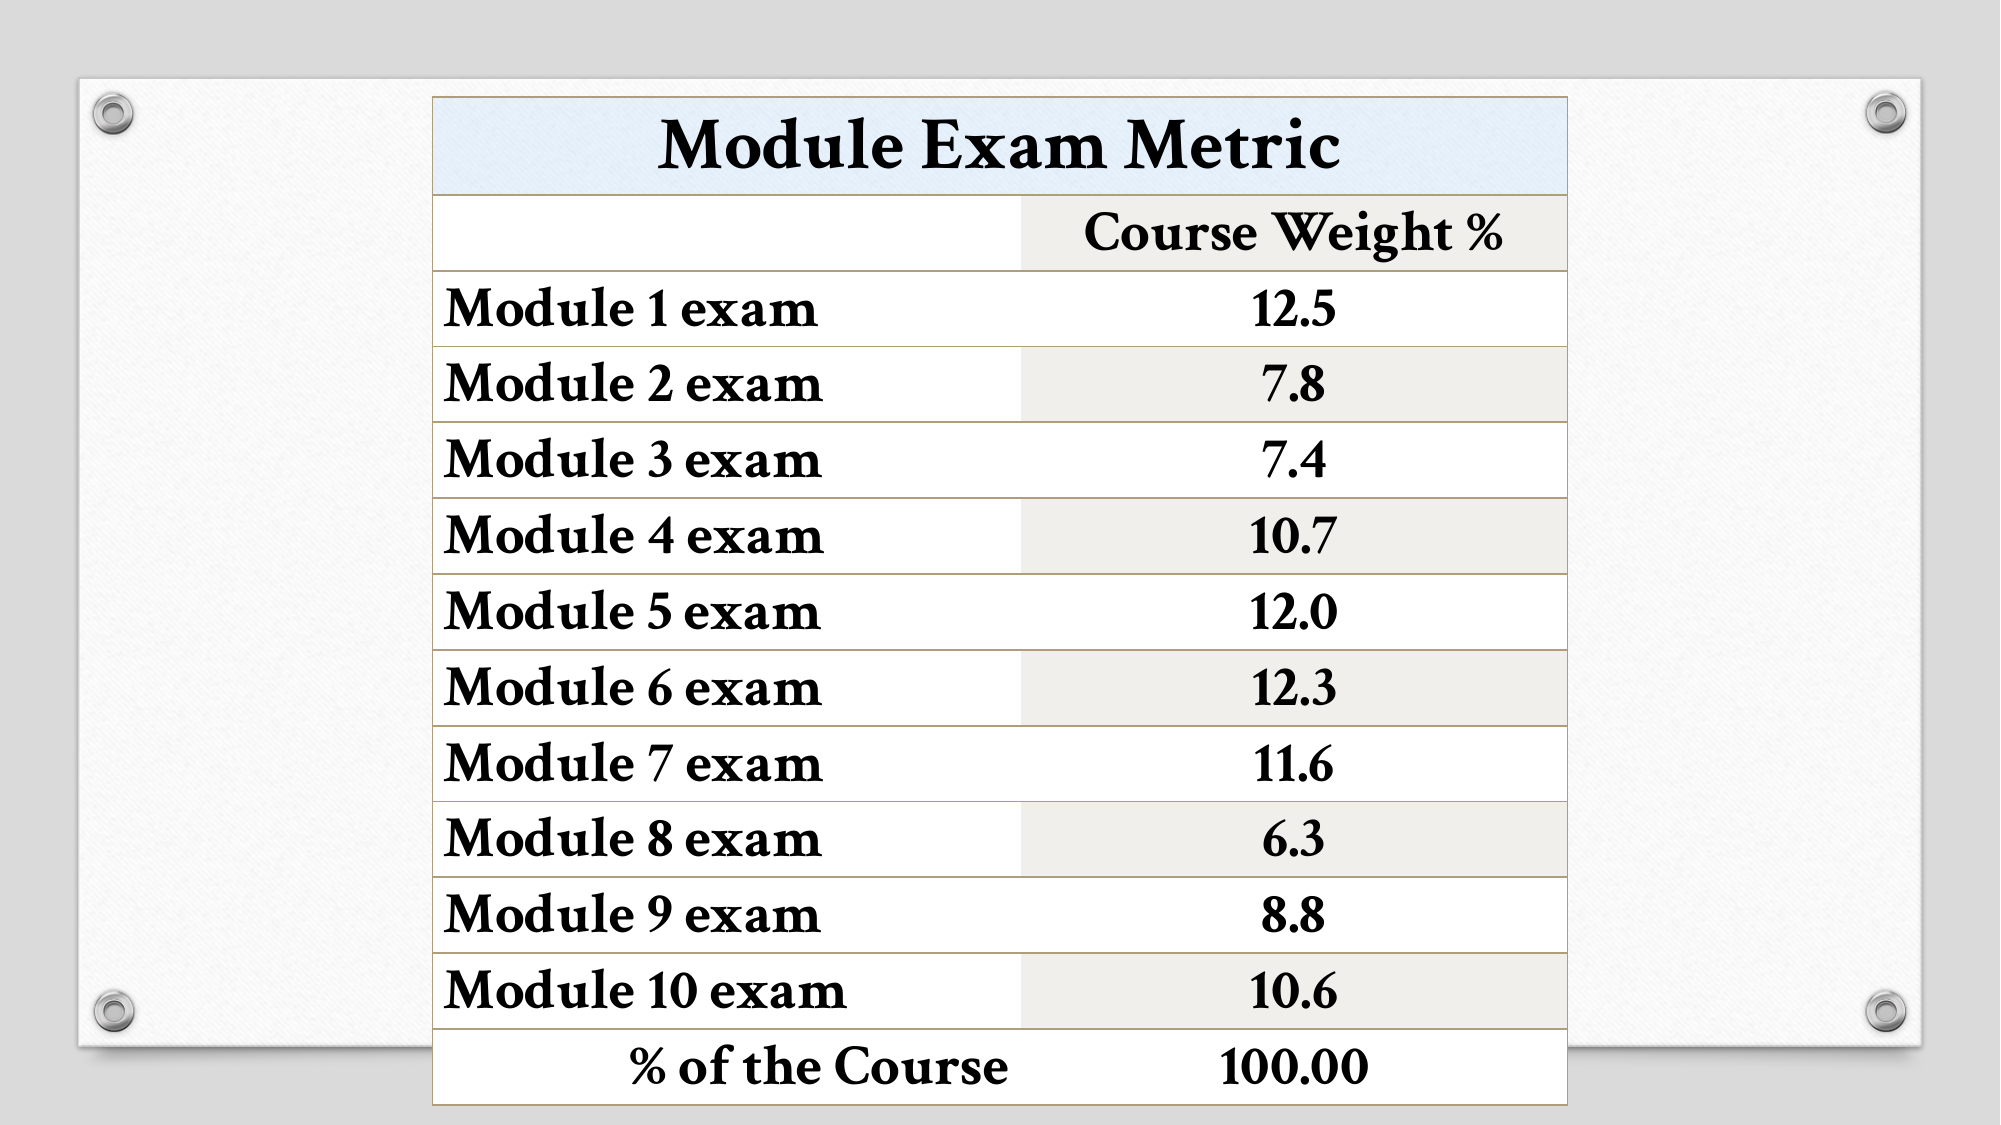

| Module Exam Metric |  |
| --- | --- |
|  | Course Weight % |
| Module 1 exam | 12.5 |
| Module 2 exam | 7.8 |
| Module 3 exam | 7.4 |
| Module 4 exam | 10.7 |
| Module 5 exam | 12.0 |
| Module 6 exam | 12.3 |
| Module 7 exam | 11.6 |
| Module 8 exam | 6.3 |
| Module 9 exam | 8.8 |
| Module 10 exam | 10.6 |
| % of the Course | 100.00 |